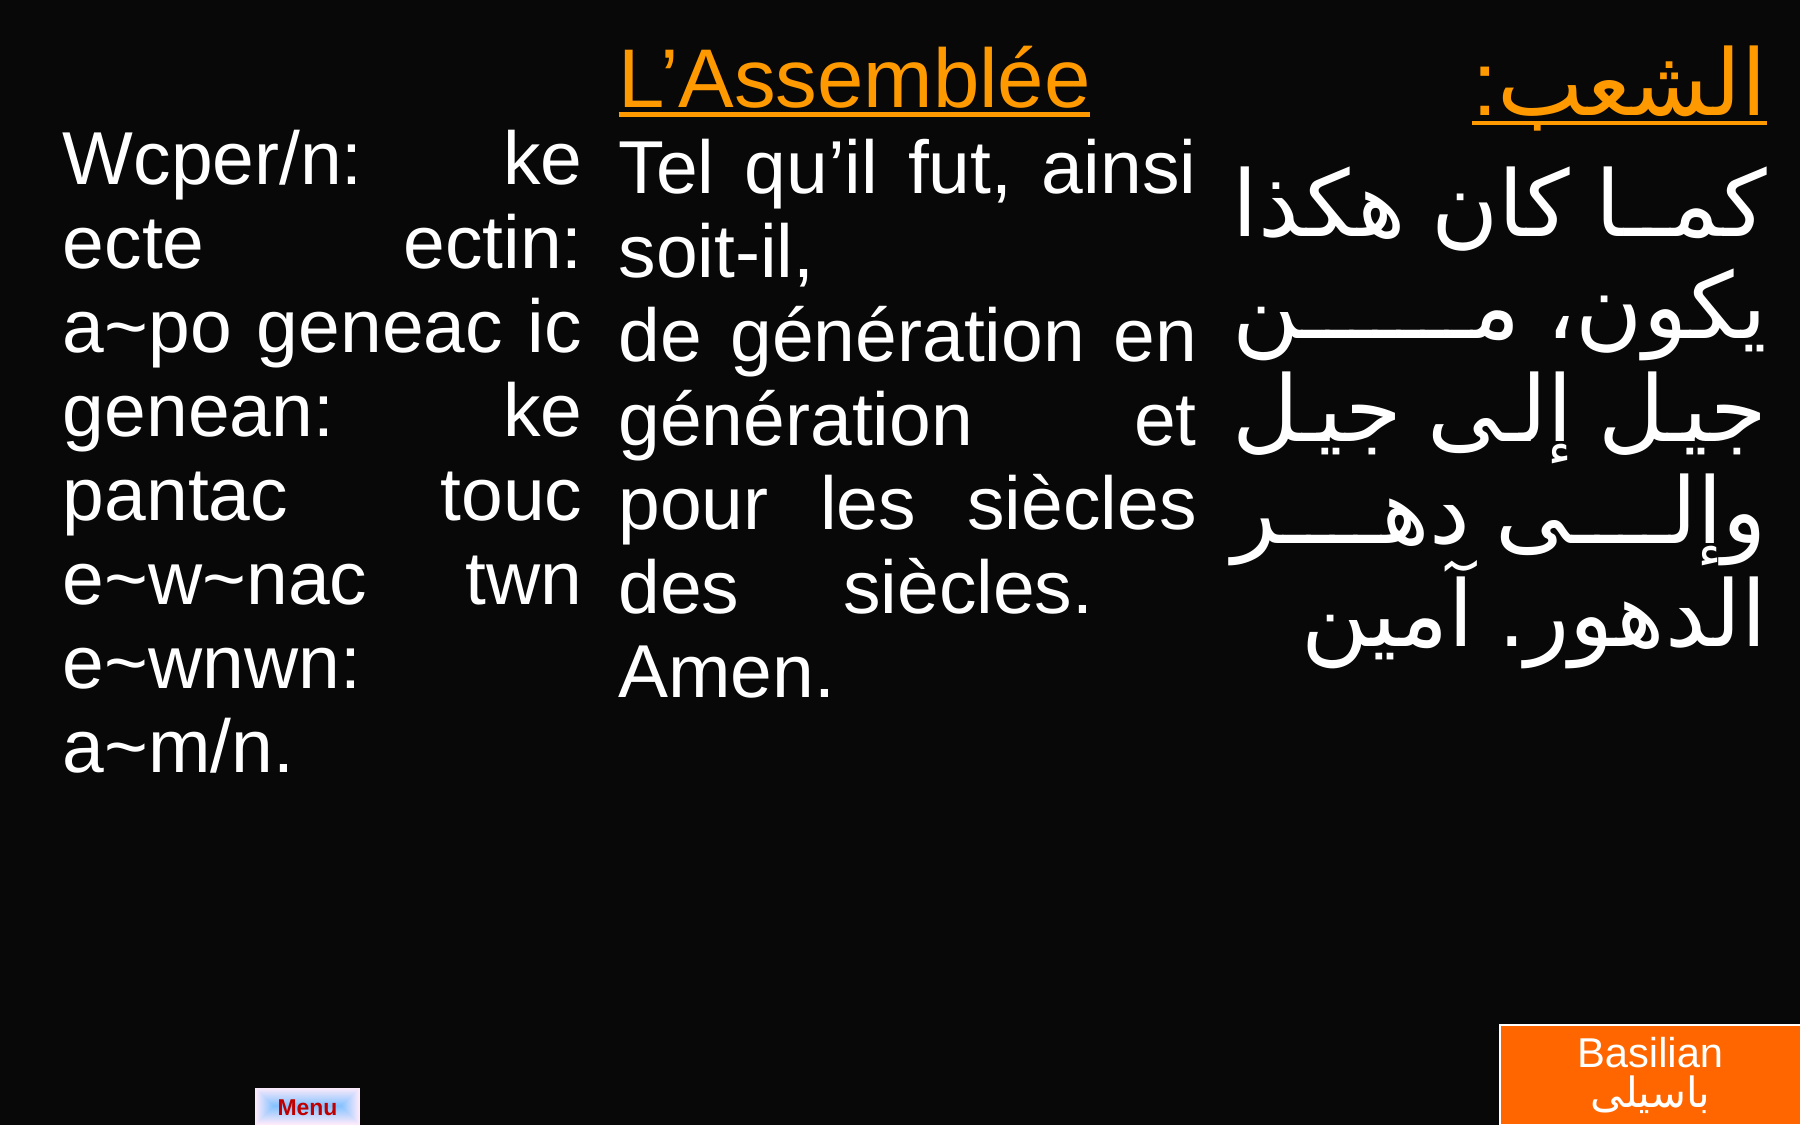

| Wcper/n: ke ecte ectin: a~po geneac ic genean: ke pantac touc e~w~nac twn e~wnwn: a~m/n. | L’Assemblée Tel qu’il fut, ainsi soit-il, de génération en génération et pour les siècles des siècles. Amen. | الشعب: كما كان هكذا يكون، من جيل إلى جيل وإلى دهر الدهور. آمين |
| --- | --- | --- |

Basilian
باسيلى

Menu